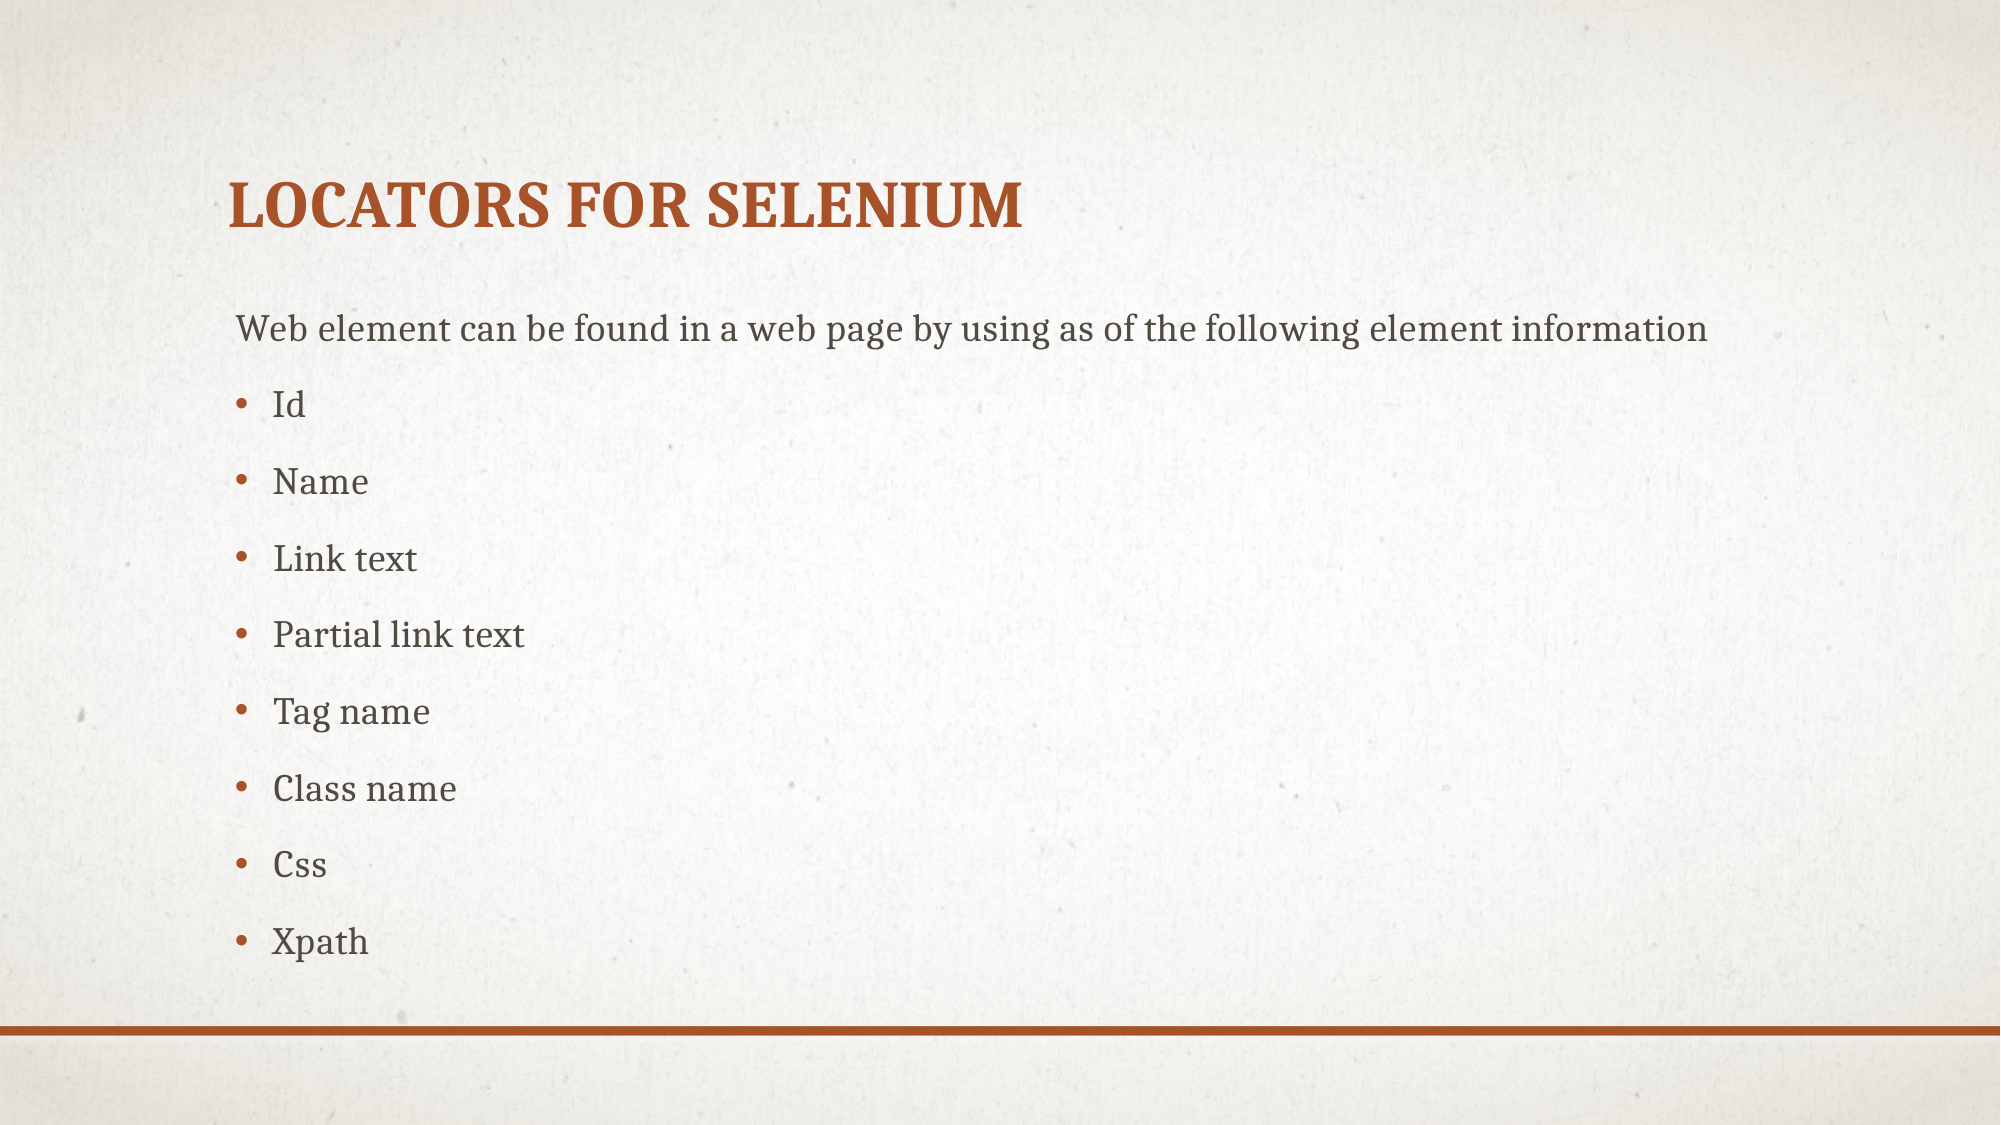

# Locators for selenium
Web element can be found in a web page by using as of the following element information
Id
Name
Link text
Partial link text
Tag name
Class name
Css
Xpath